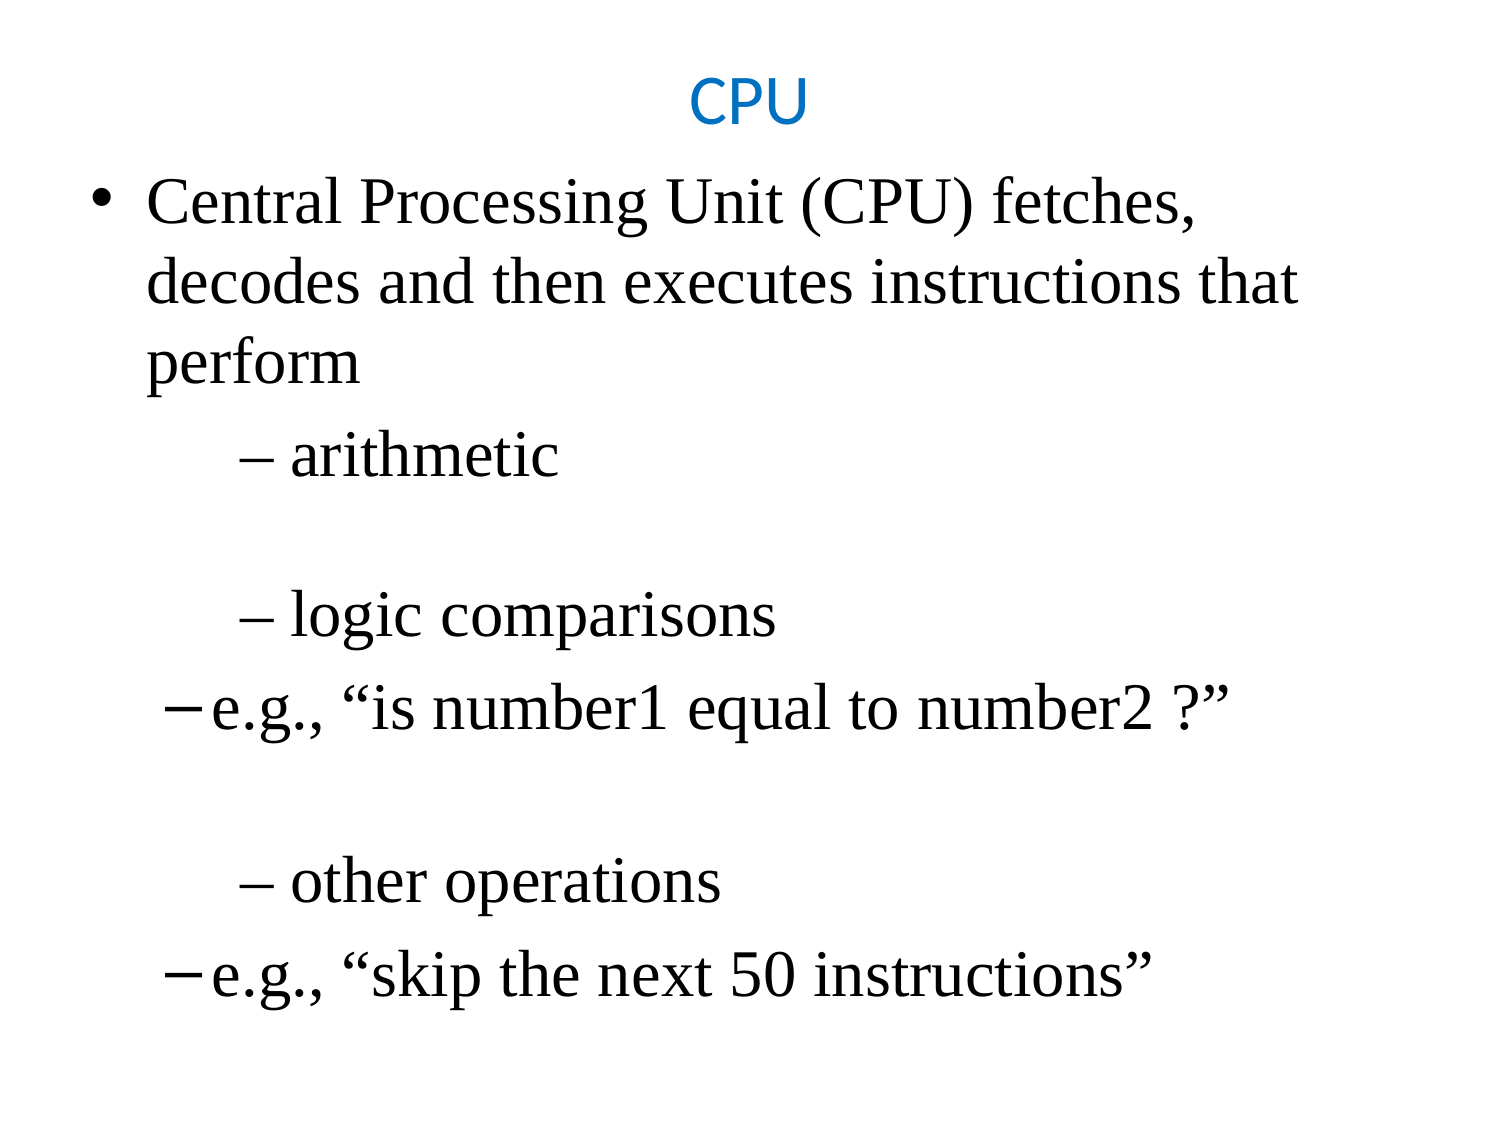

# CPU
Central Processing Unit (CPU) fetches, decodes and then executes instructions that perform
	– arithmetic
 
	– logic comparisons
e.g., “is number1 equal to number2 ?”
	– other operations
e.g., “skip the next 50 instructions”